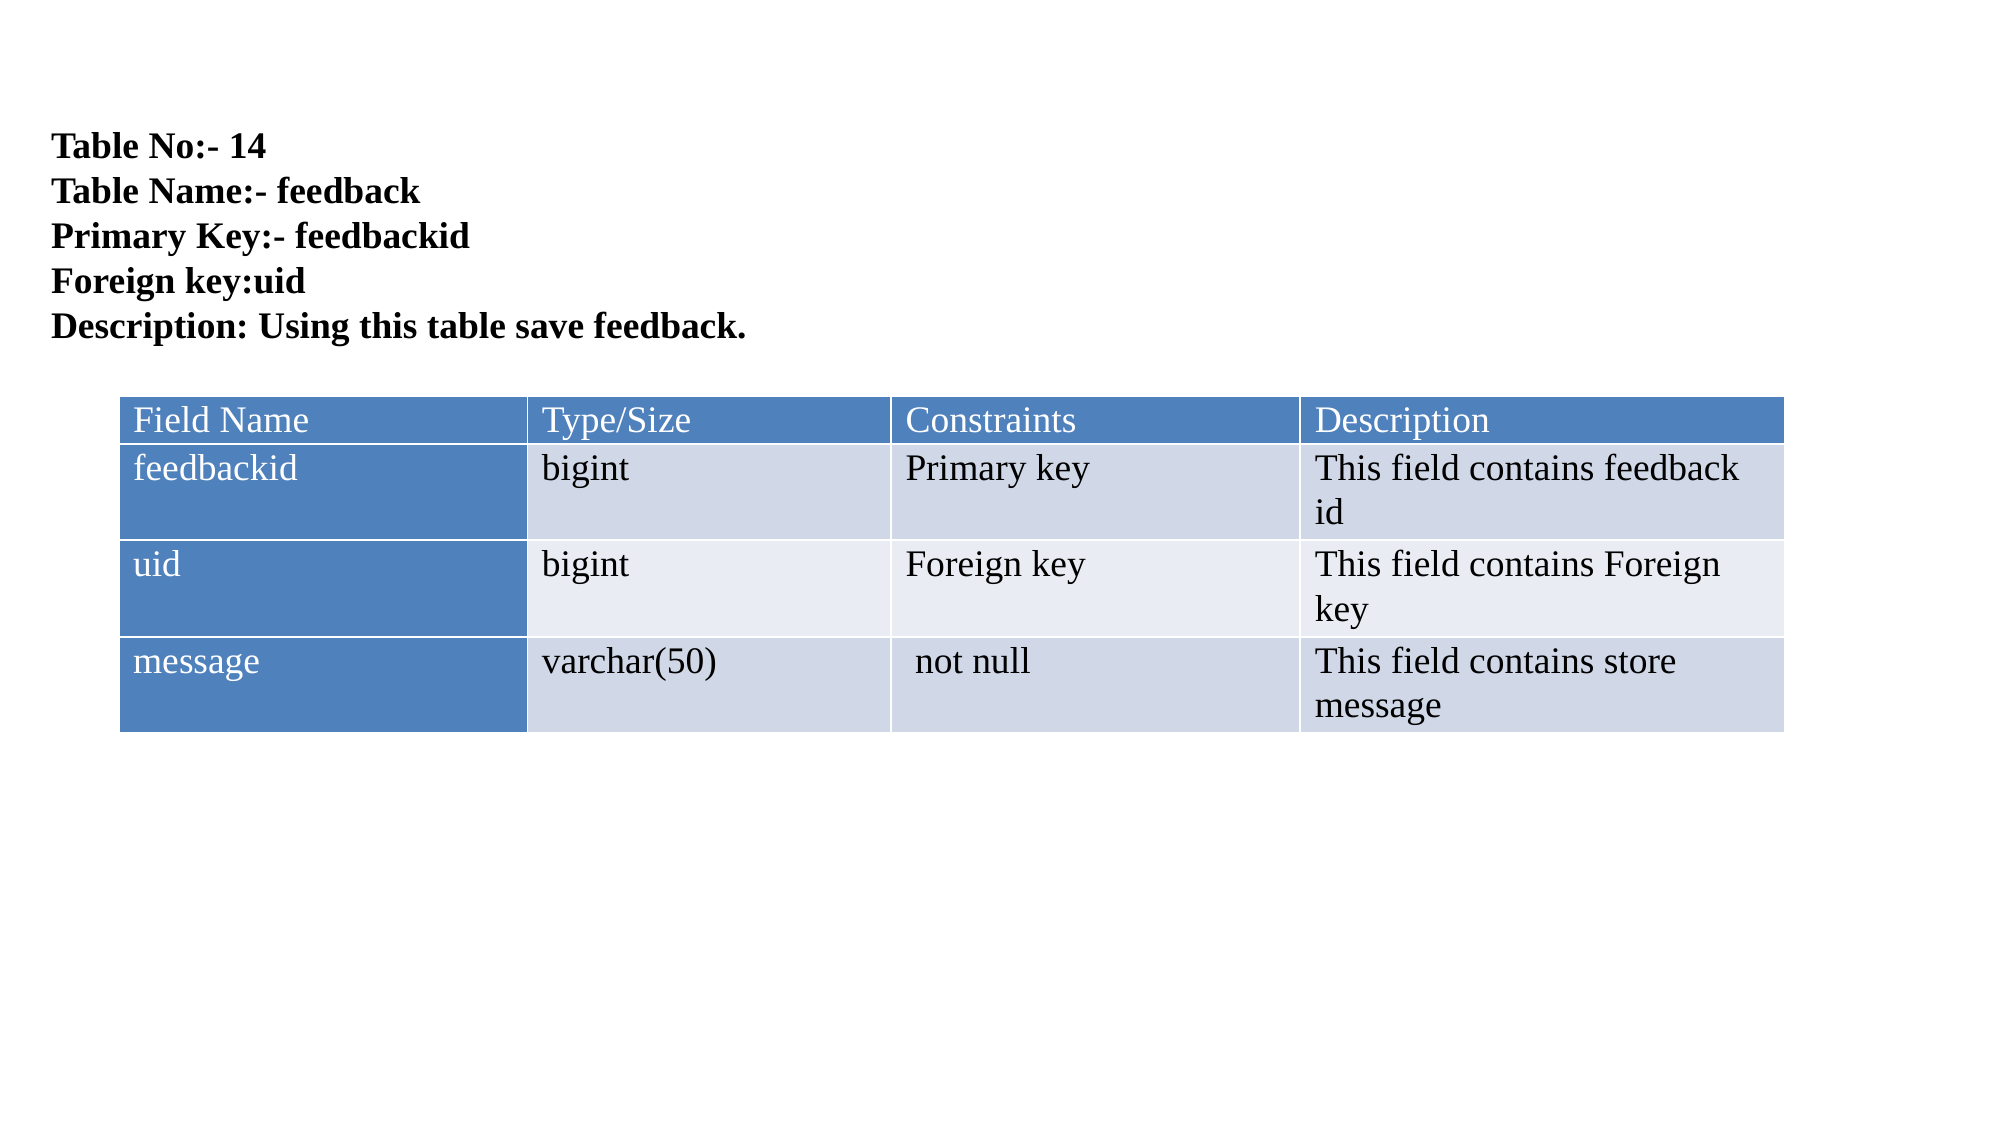

Table No:- 14
Table Name:- feedback
Primary Key:- feedbackid
Foreign key:uid
Description: Using this table save feedback.

| Field Name | Type/Size | Constraints | Description |
| --- | --- | --- | --- |
| feedbackid | bigint | Primary key | This field contains feedback id |
| uid | bigint | Foreign key | This field contains Foreign key |
| message | varchar(50) | not null | This field contains store message |